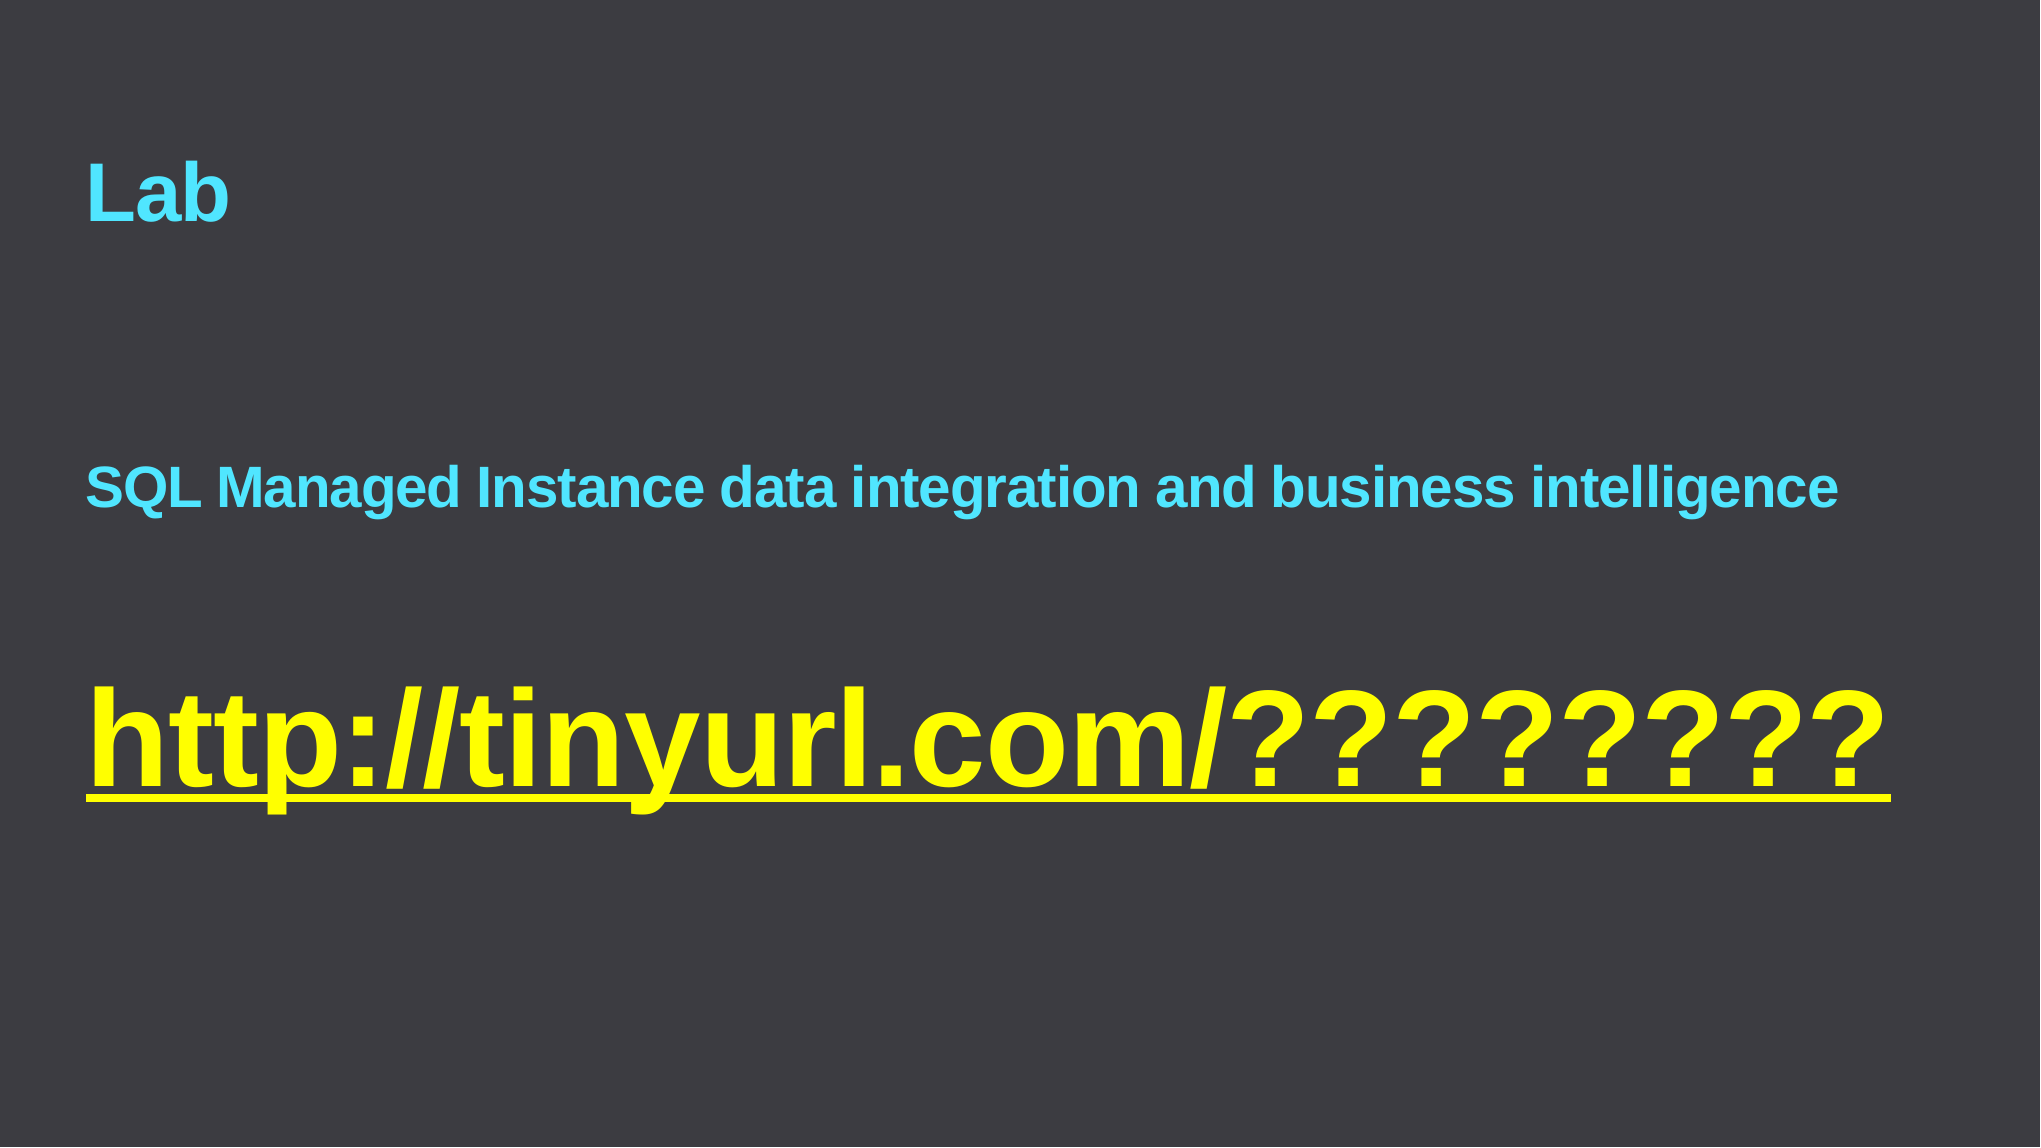

# Lab SQL Managed Instance data integration and business intelligence http://tinyurl.com/????????